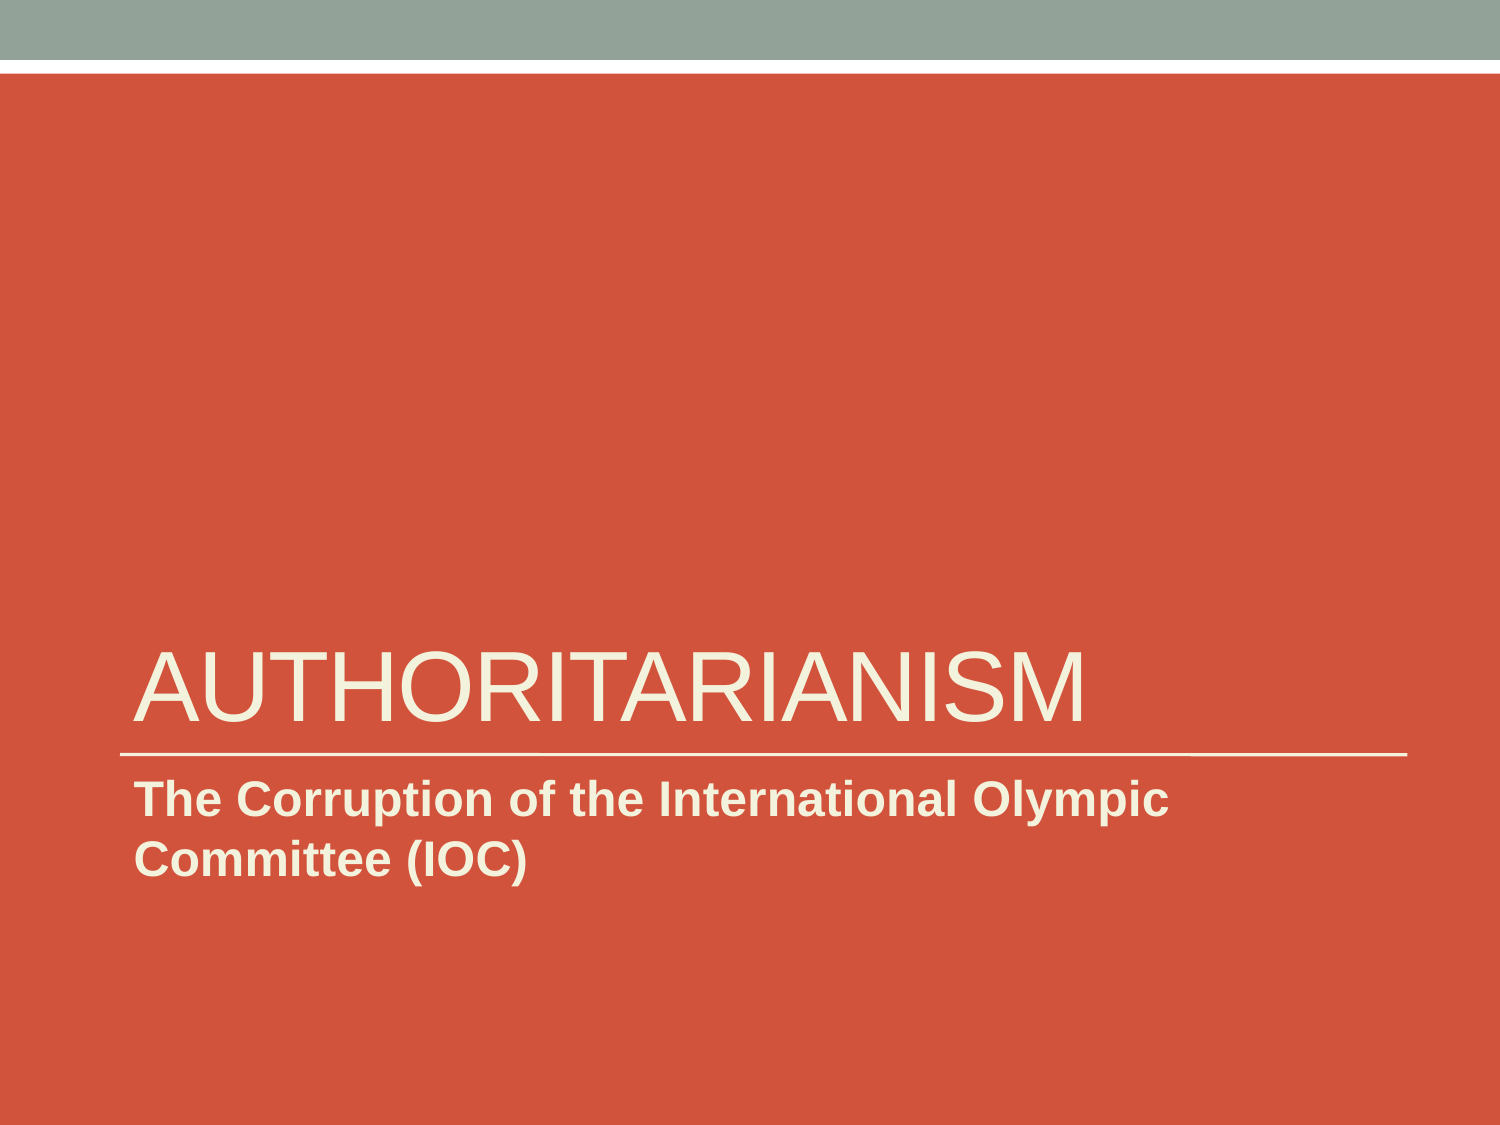

# Authoritarianism
The Corruption of the International Olympic Committee (IOC)